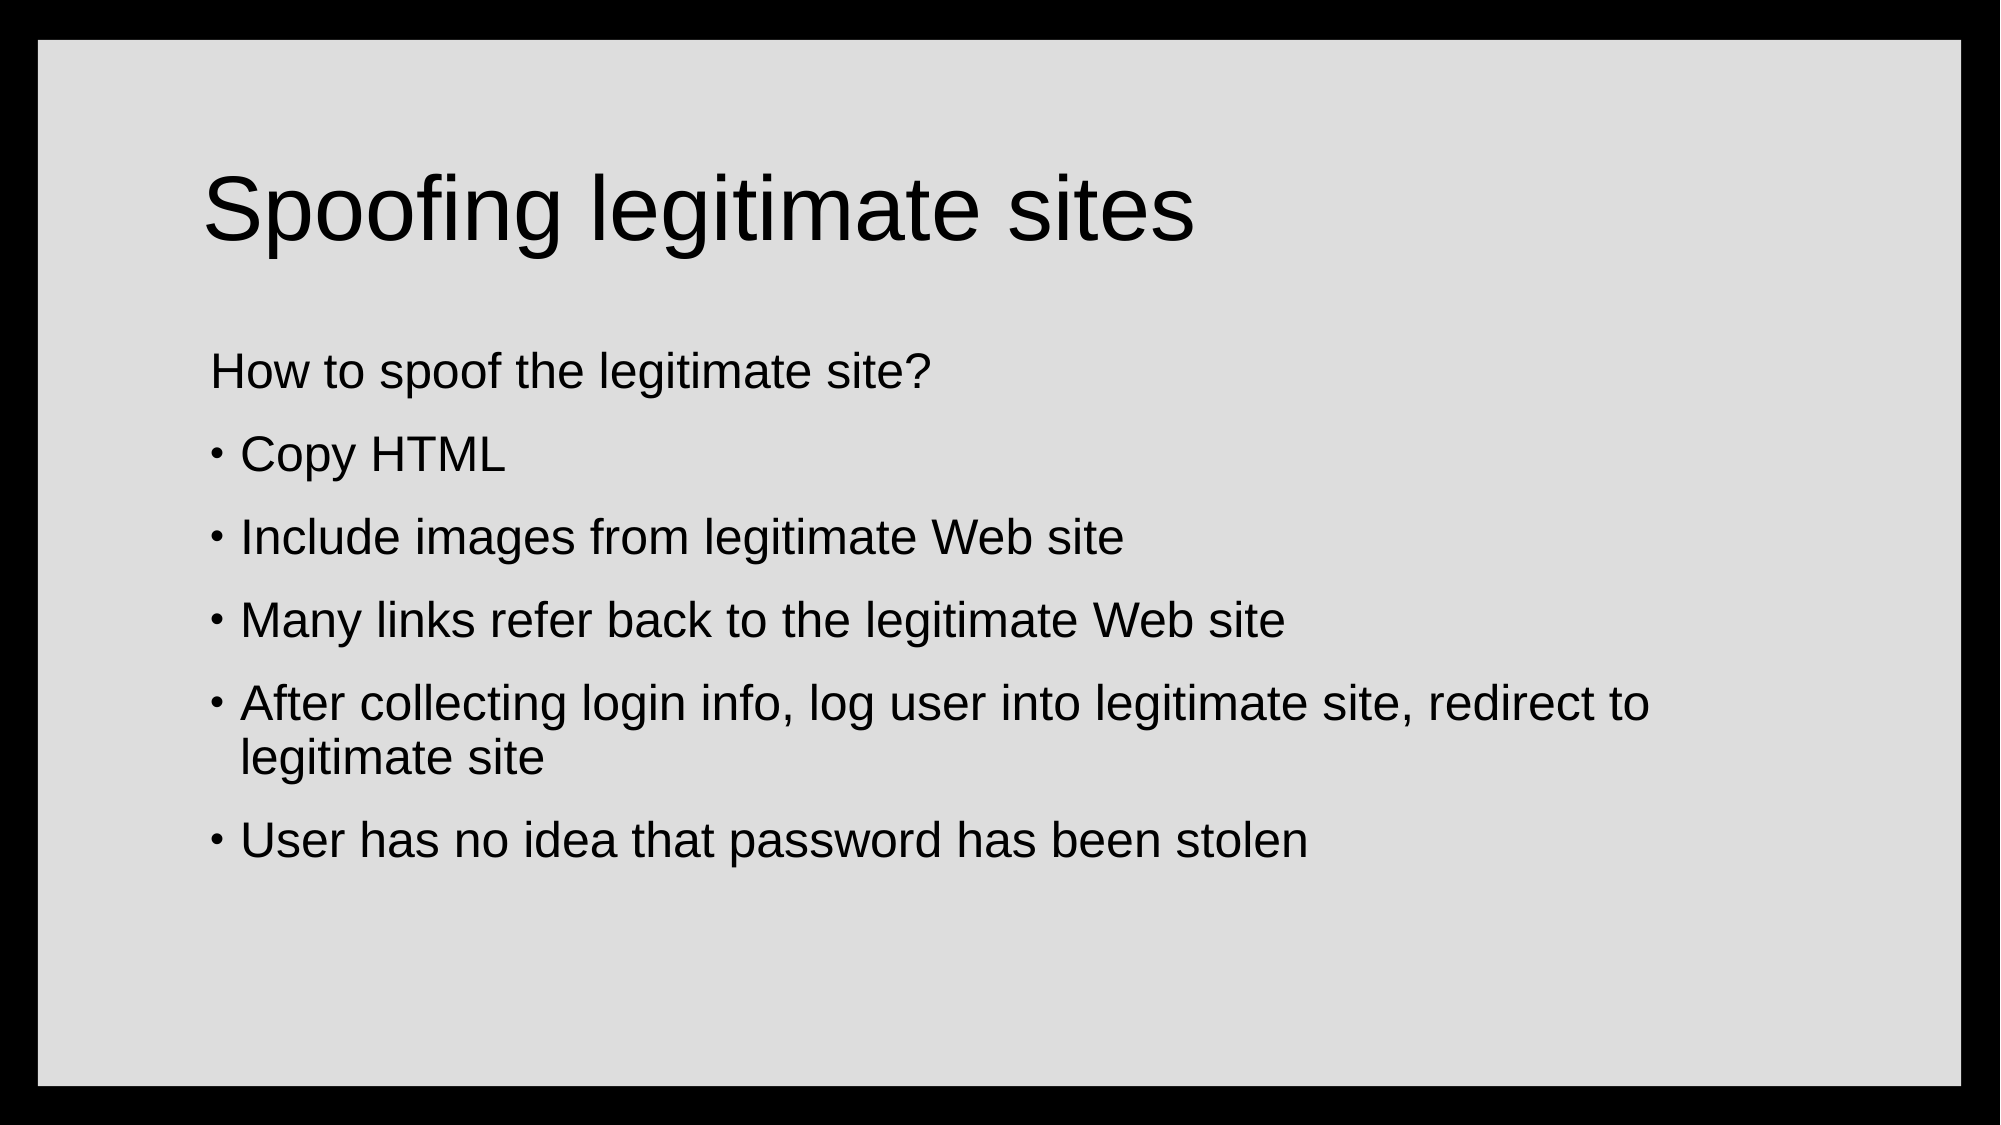

# Spoofing legitimate sites
How to spoof the legitimate site?
Copy HTML
Include images from legitimate Web site
Many links refer back to the legitimate Web site
After collecting login info, log user into legitimate site, redirect to legitimate site
User has no idea that password has been stolen